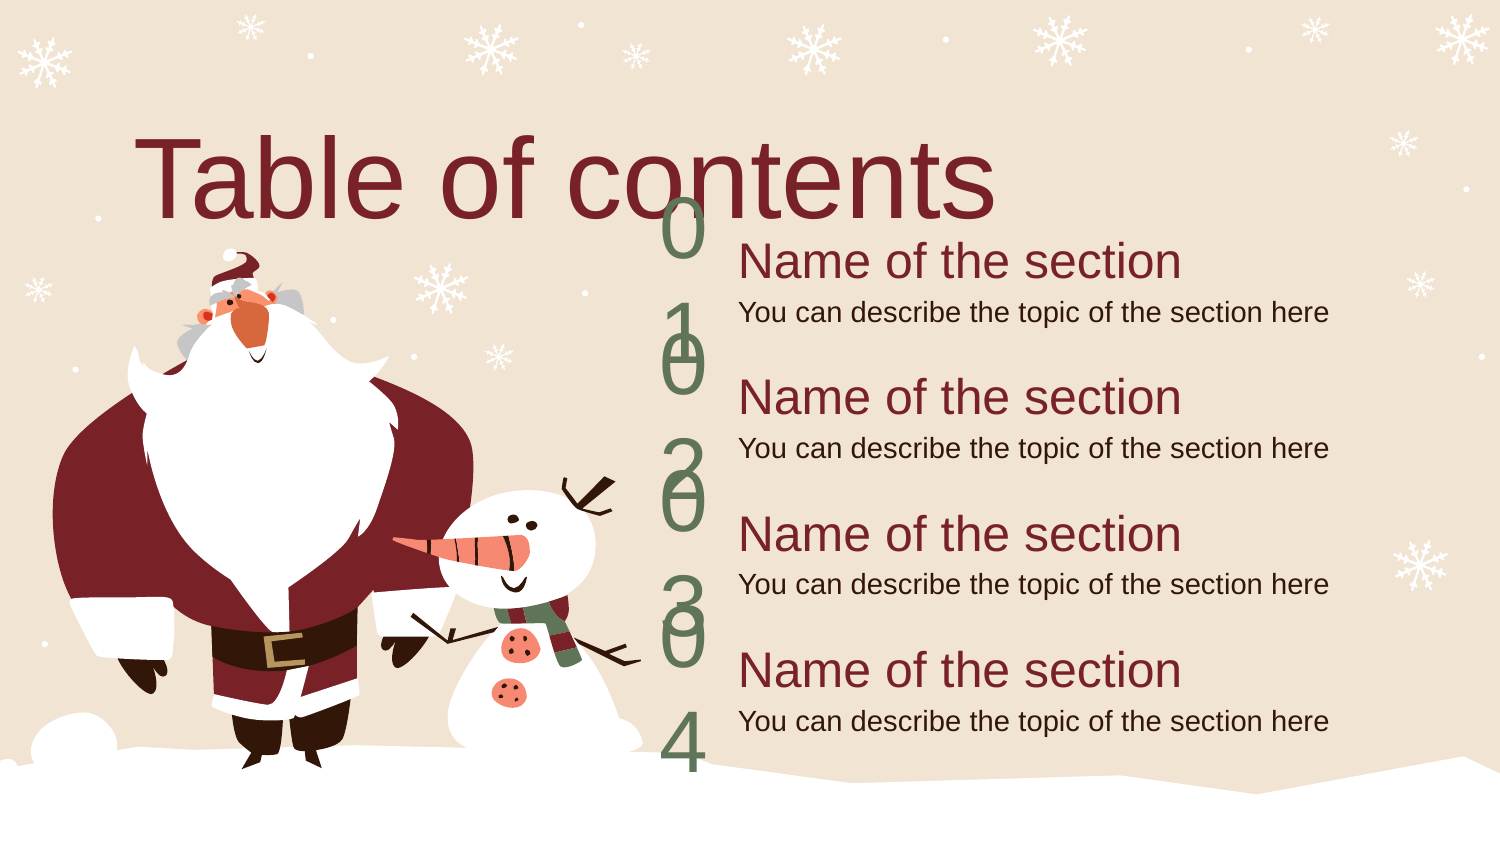

Table of contents
# 01
Name of the section

You can describe the topic of the section here

02

Name of the section
You can describe the topic of the section here

03
Name of the section
You can describe the topic of the section here
04
Name of the section
You can describe the topic of the section here